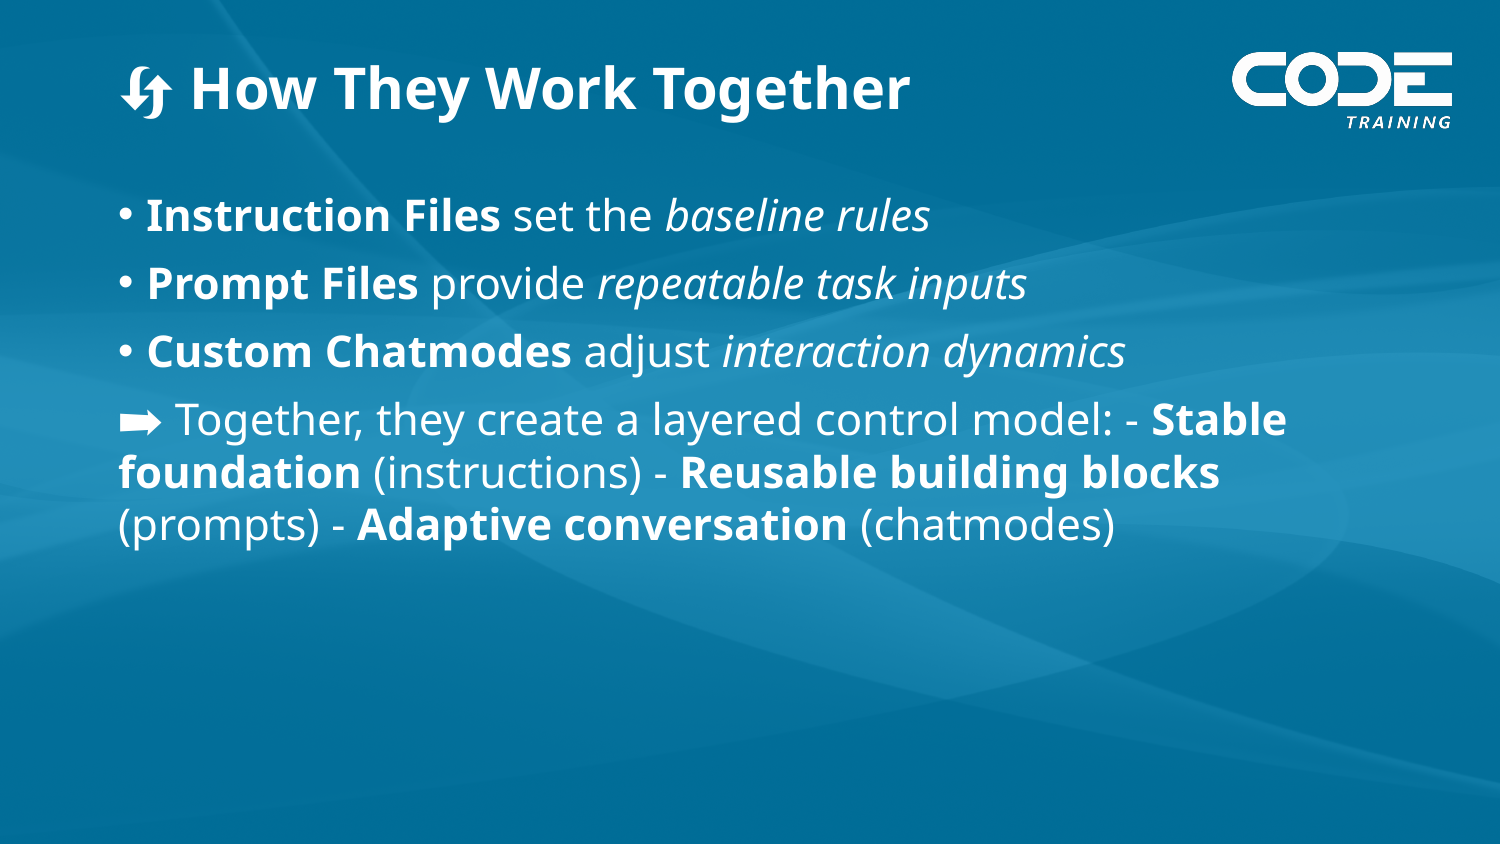

# 🔄 How They Work Together
Instruction Files set the baseline rules
Prompt Files provide repeatable task inputs
Custom Chatmodes adjust interaction dynamics
➡️ Together, they create a layered control model: - Stable foundation (instructions) - Reusable building blocks (prompts) - Adaptive conversation (chatmodes)